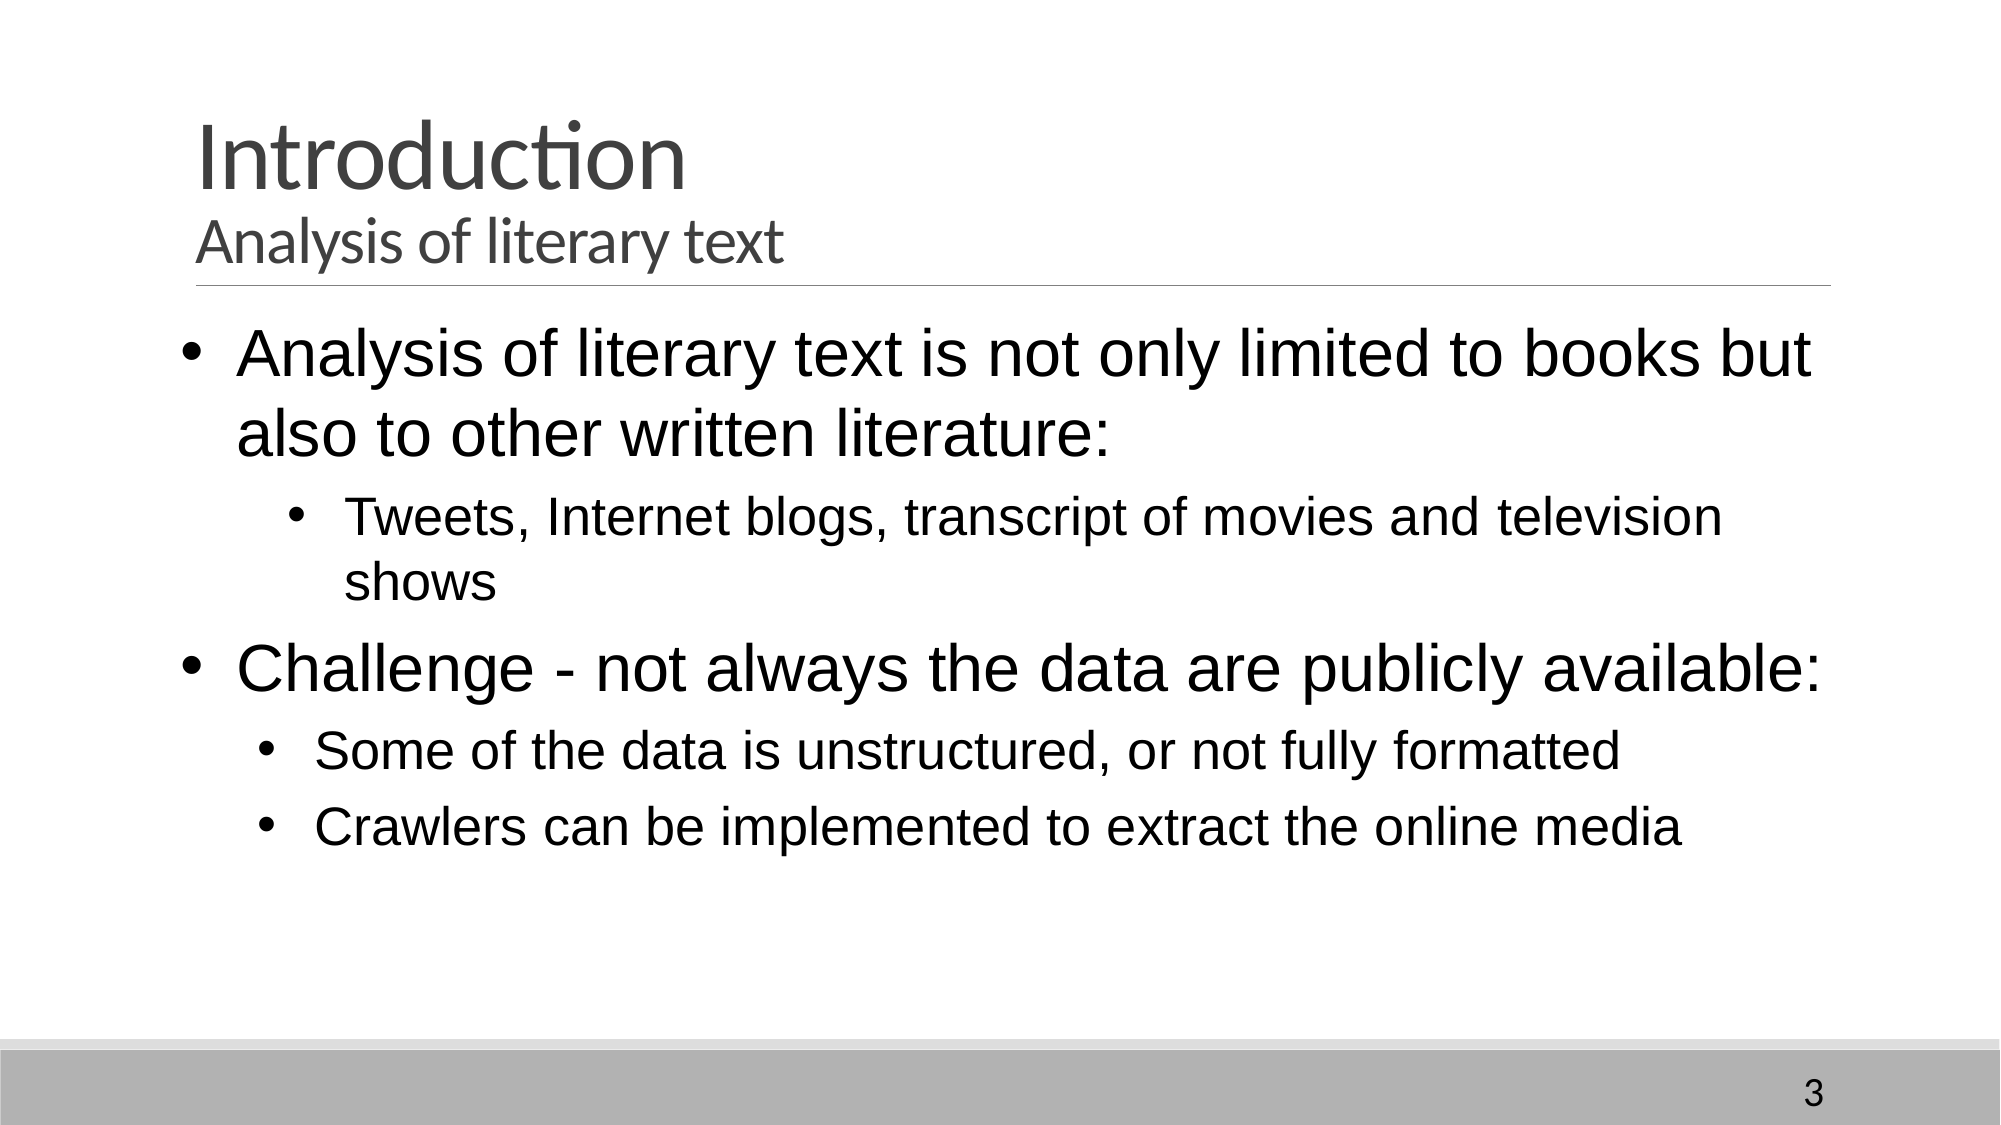

# Introduction Analysis of literary text
Analysis of literary text is not only limited to books but also to other written literature:
Tweets, Internet blogs, transcript of movies and television shows
Challenge - not always the data are publicly available:
Some of the data is unstructured, or not fully formatted
Crawlers can be implemented to extract the online media
3